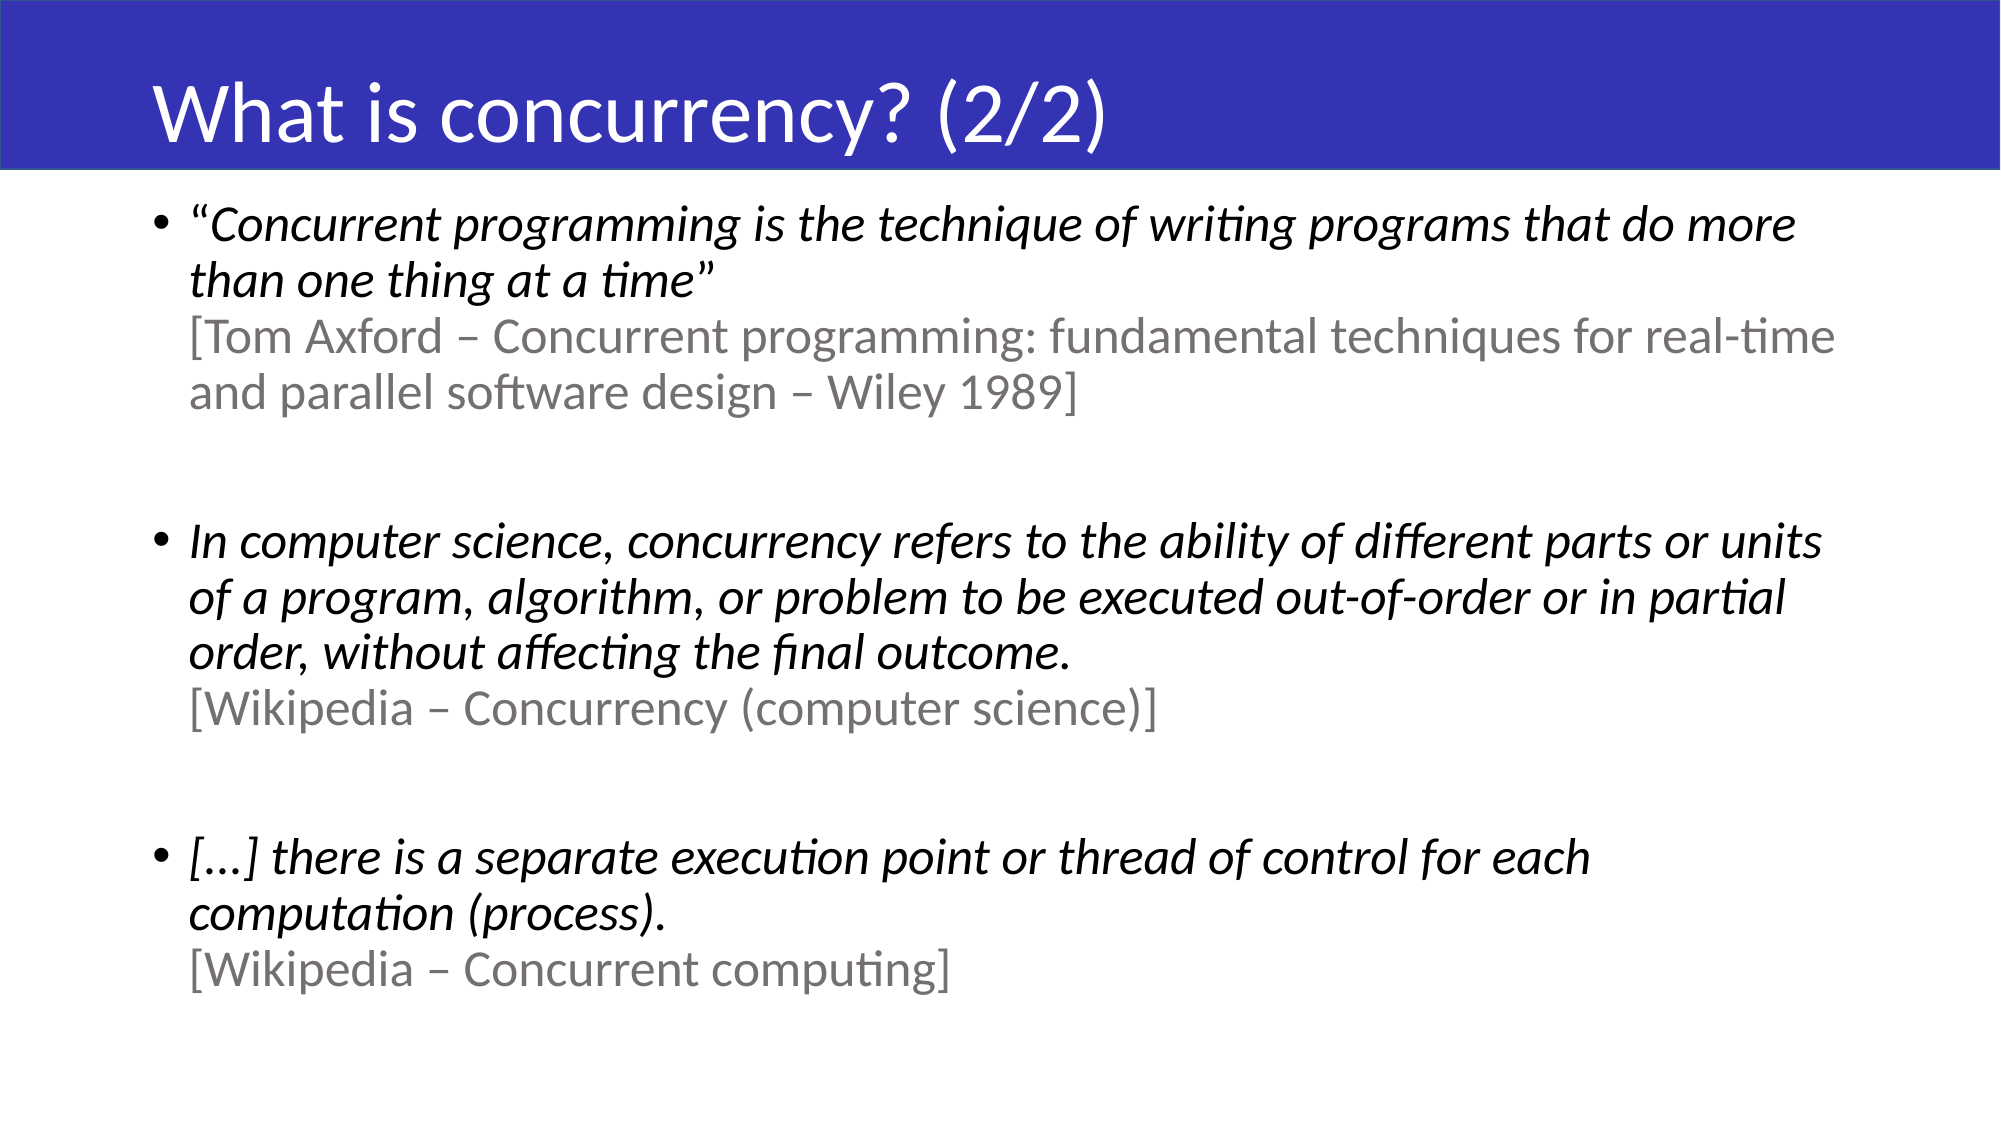

# What is concurrency? (2/2)
“Concurrent programming is the technique of writing programs that do more than one thing at a time”
[Tom Axford – Concurrent programming: fundamental techniques for real-time and parallel software design – Wiley 1989]

In computer science, concurrency refers to the ability of different parts or units of a program, algorithm, or problem to be executed out-of-order or in partial order, without affecting the final outcome.
[Wikipedia – Concurrency (computer science)]

[...] there is a separate execution point or thread of control for each computation (process).
[Wikipedia – Concurrent computing]